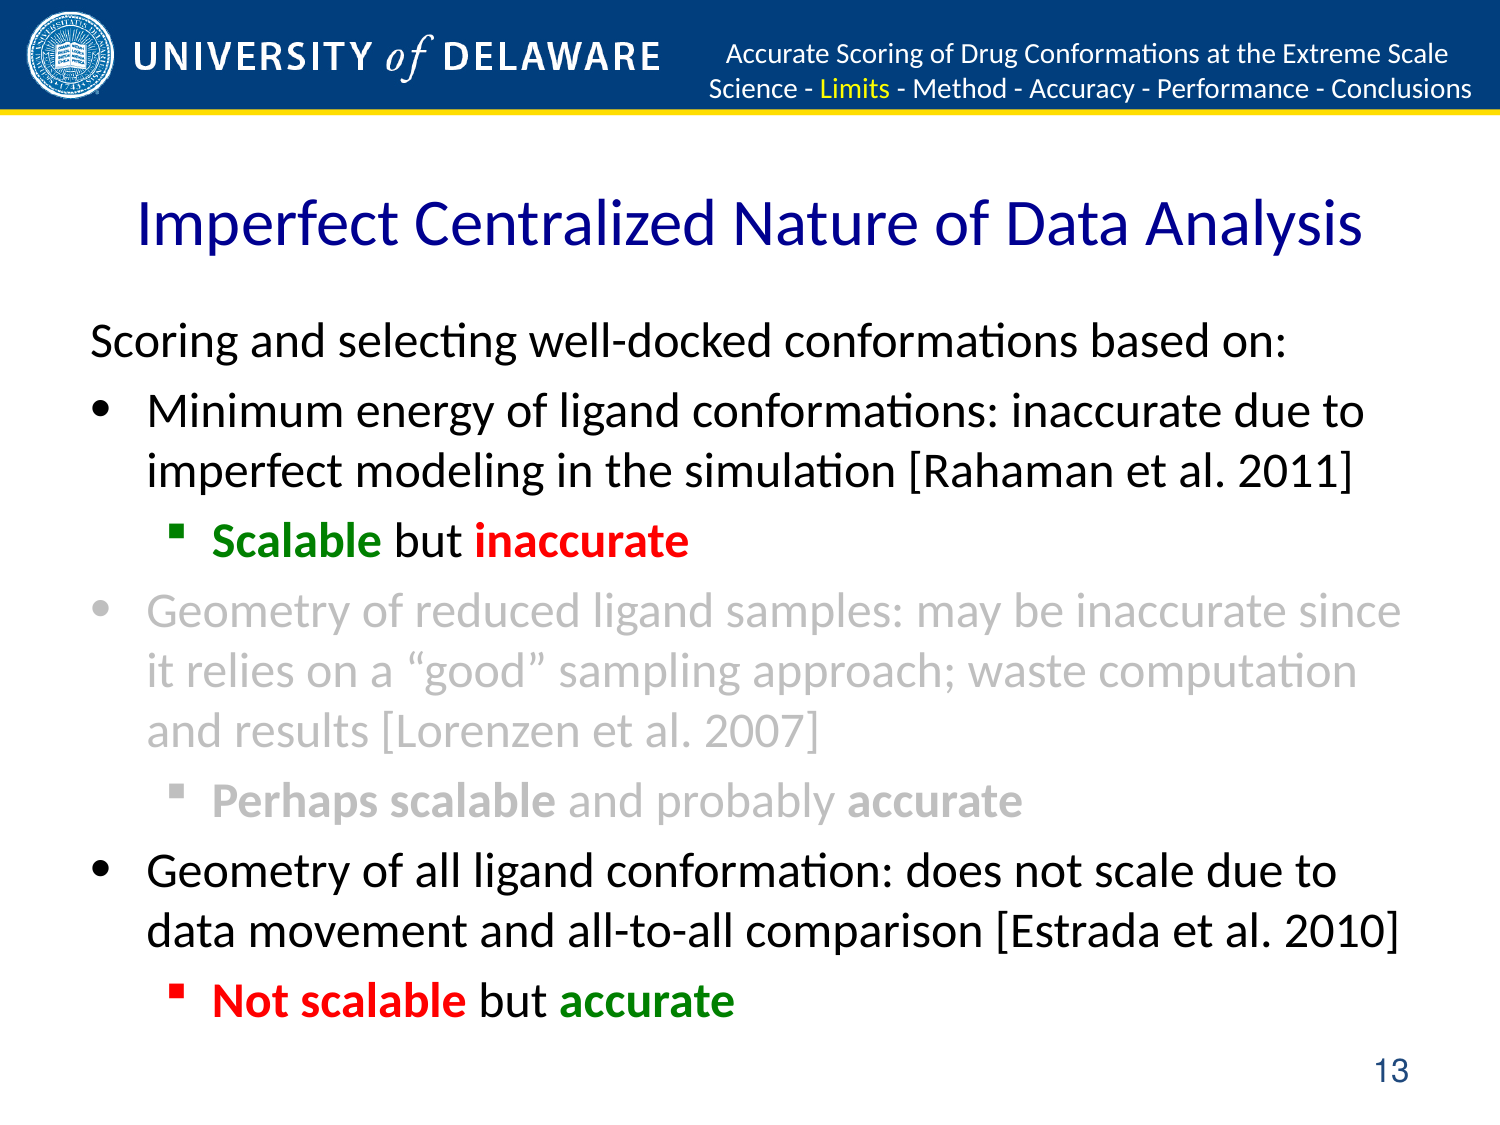

Accurate Scoring of Drug Conformations at the Extreme Scale
Science - Limits - Method - Accuracy - Performance - Conclusions
# Imperfect Centralized Nature of Data Analysis
Scoring and selecting well-docked conformations based on:
Minimum energy of ligand conformations: inaccurate due to imperfect modeling in the simulation [Rahaman et al. 2011]
Scalable but inaccurate
Geometry of reduced ligand samples: may be inaccurate since it relies on a “good” sampling approach; waste computation and results [Lorenzen et al. 2007]
Perhaps scalable and probably accurate
Geometry of all ligand conformation: does not scale due to data movement and all-to-all comparison [Estrada et al. 2010]
Not scalable but accurate
13